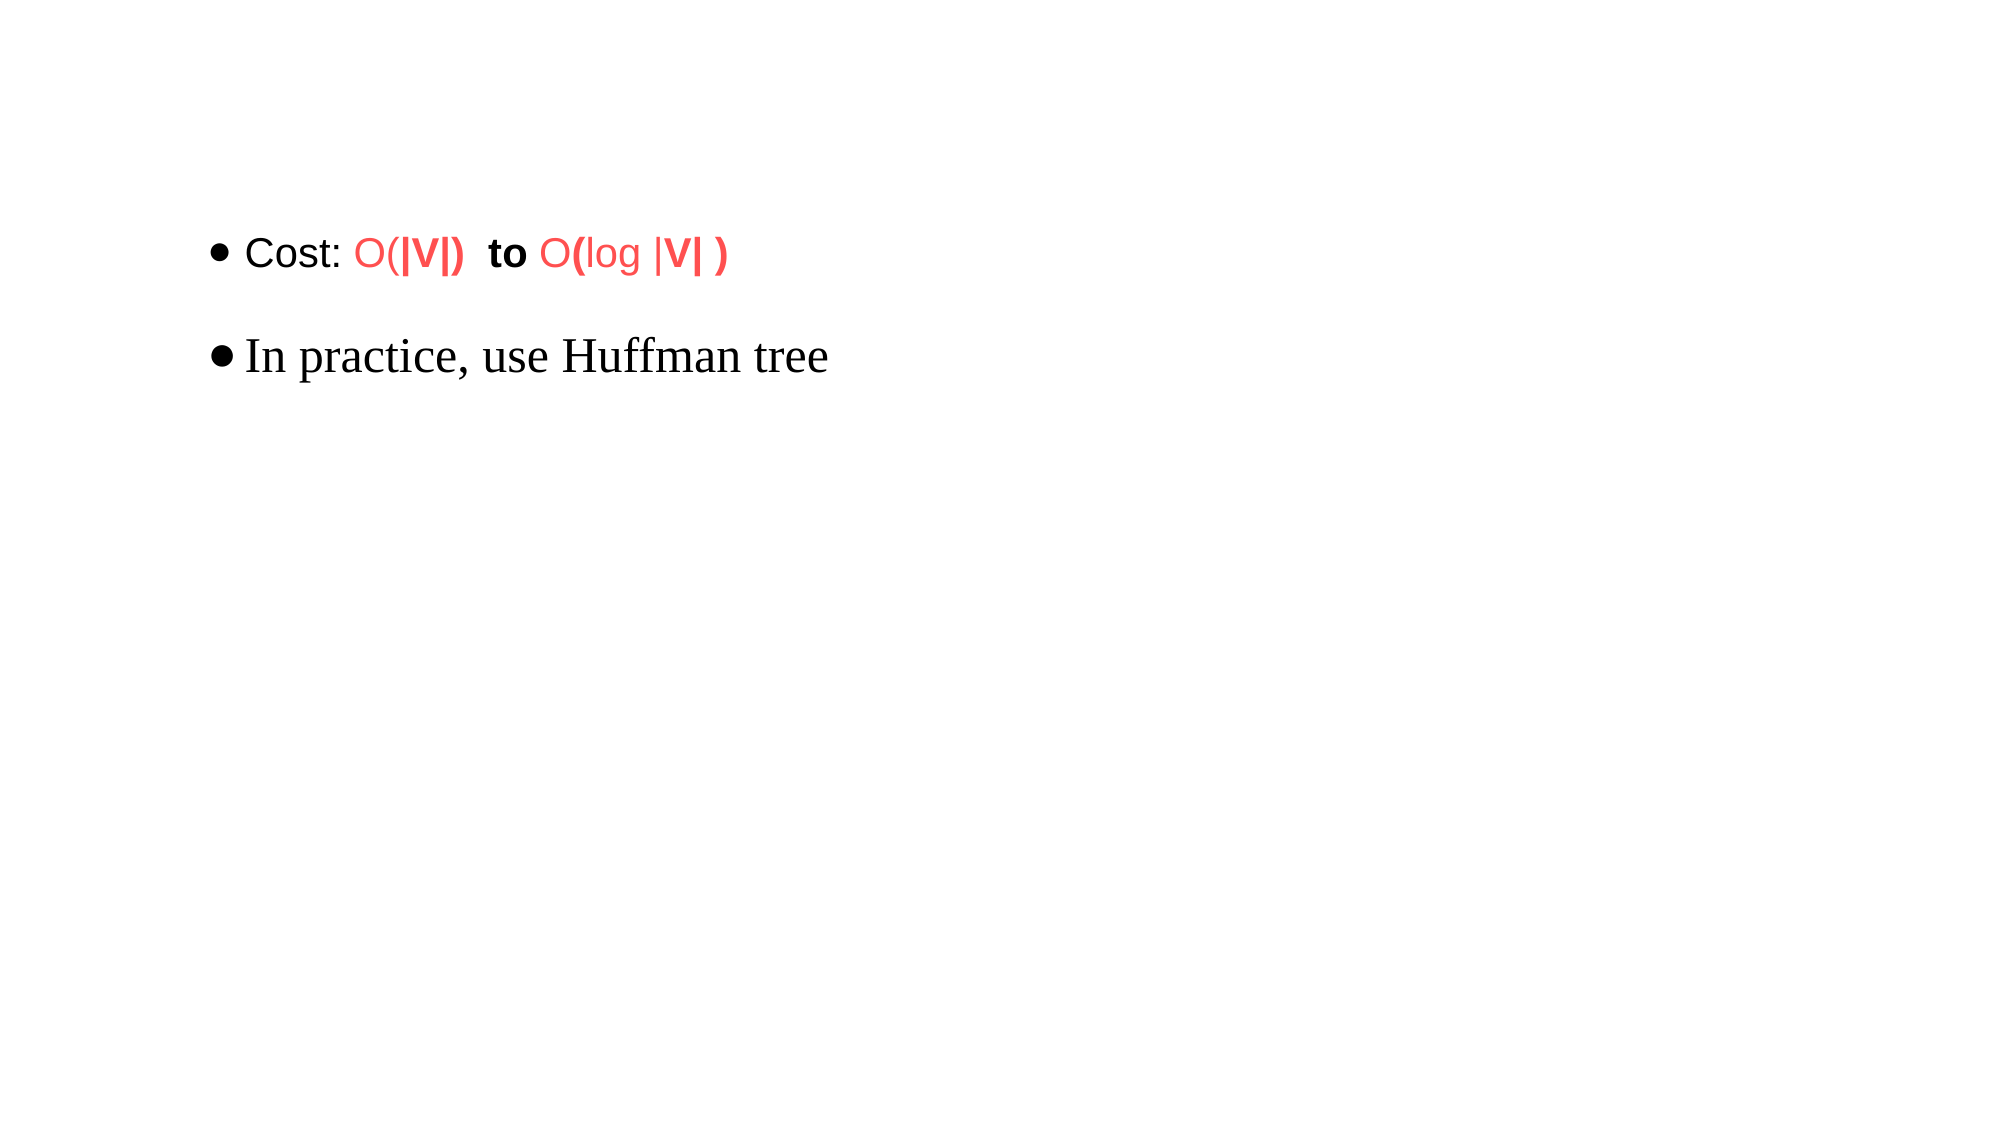

Cost: O(|V|)  to O(log ⁡|V| )

In practice, use Huffman tree